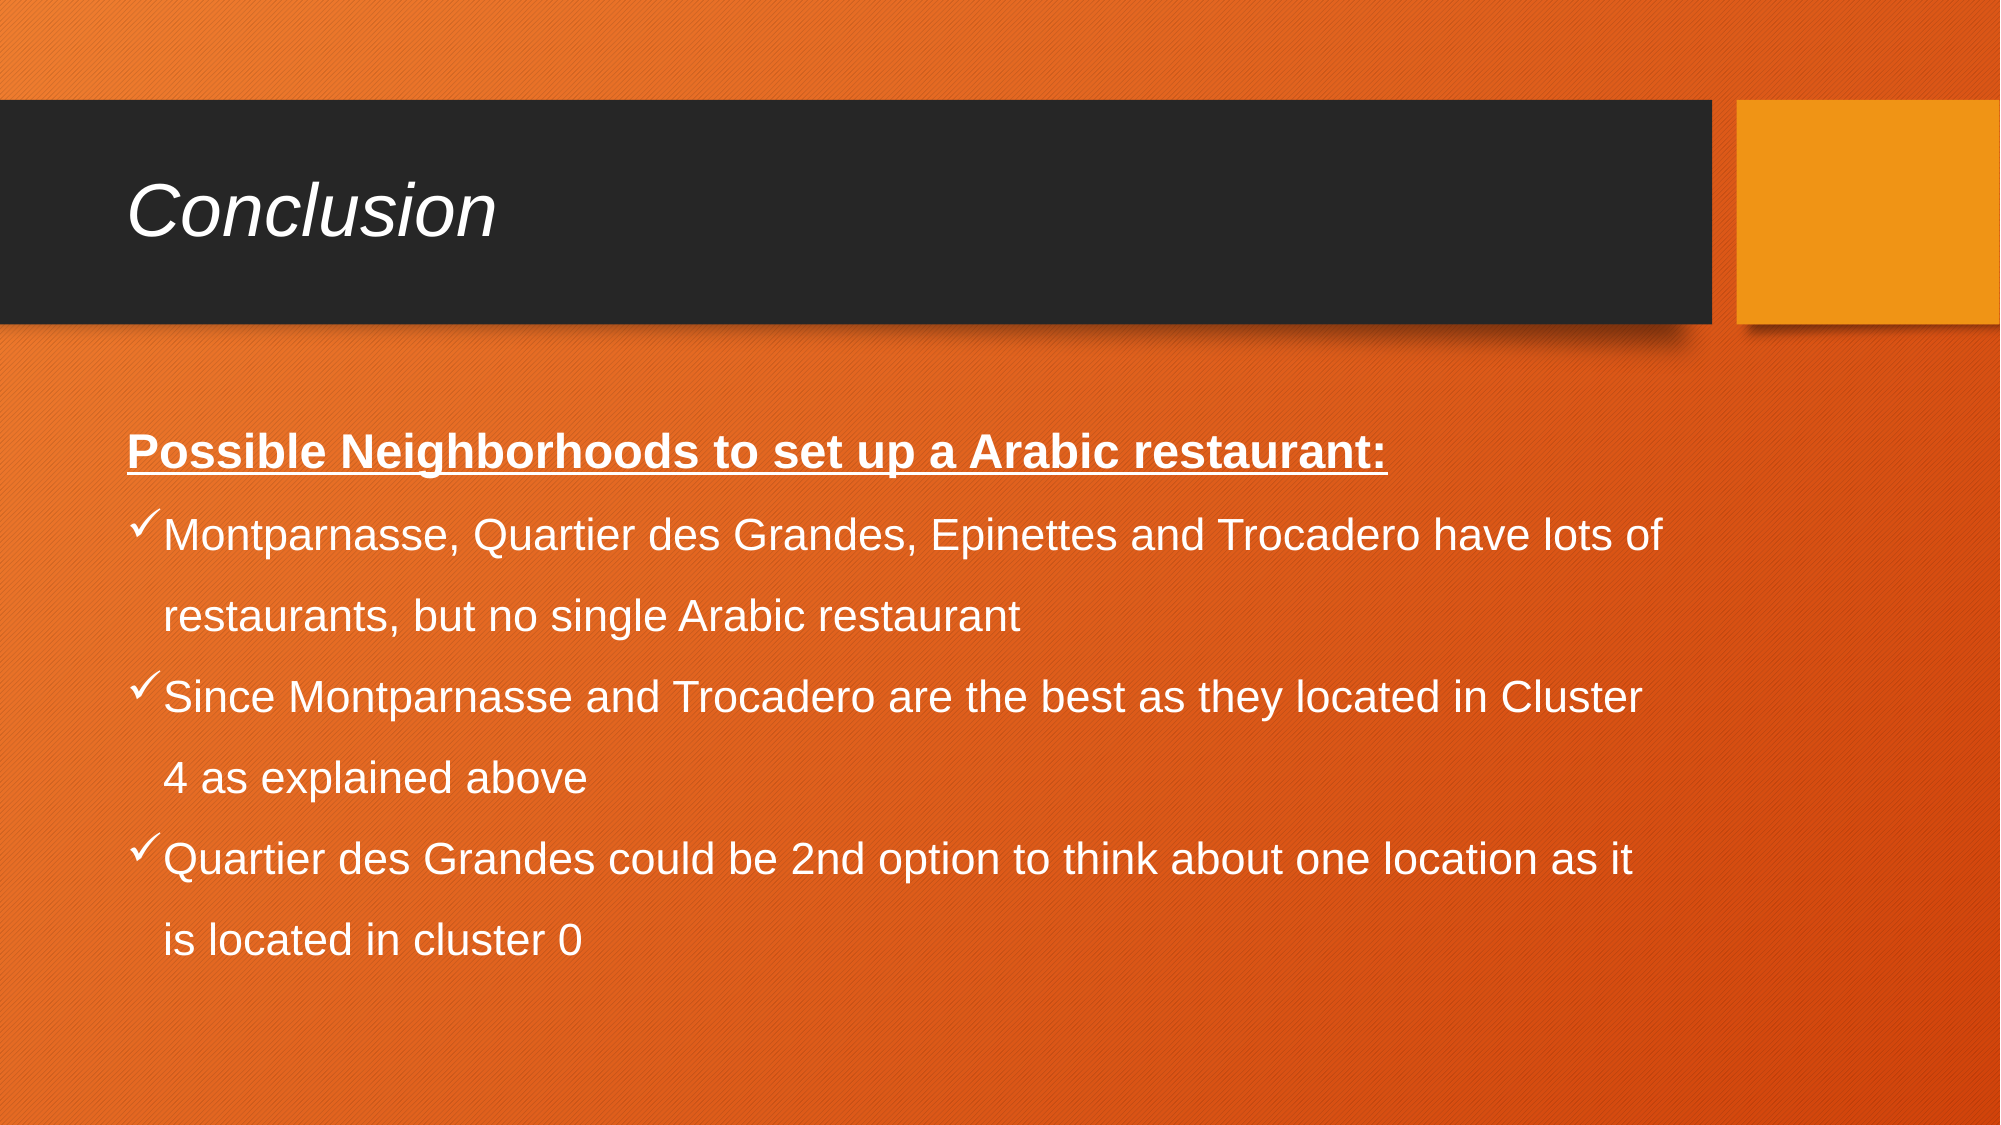

# Conclusion
Possible Neighborhoods to set up a Arabic restaurant:
Montparnasse, Quartier des Grandes, Epinettes and Trocadero have lots of restaurants, but no single Arabic restaurant
Since Montparnasse and Trocadero are the best as they located in Cluster 4 as explained above
Quartier des Grandes could be 2nd option to think about one location as it is located in cluster 0